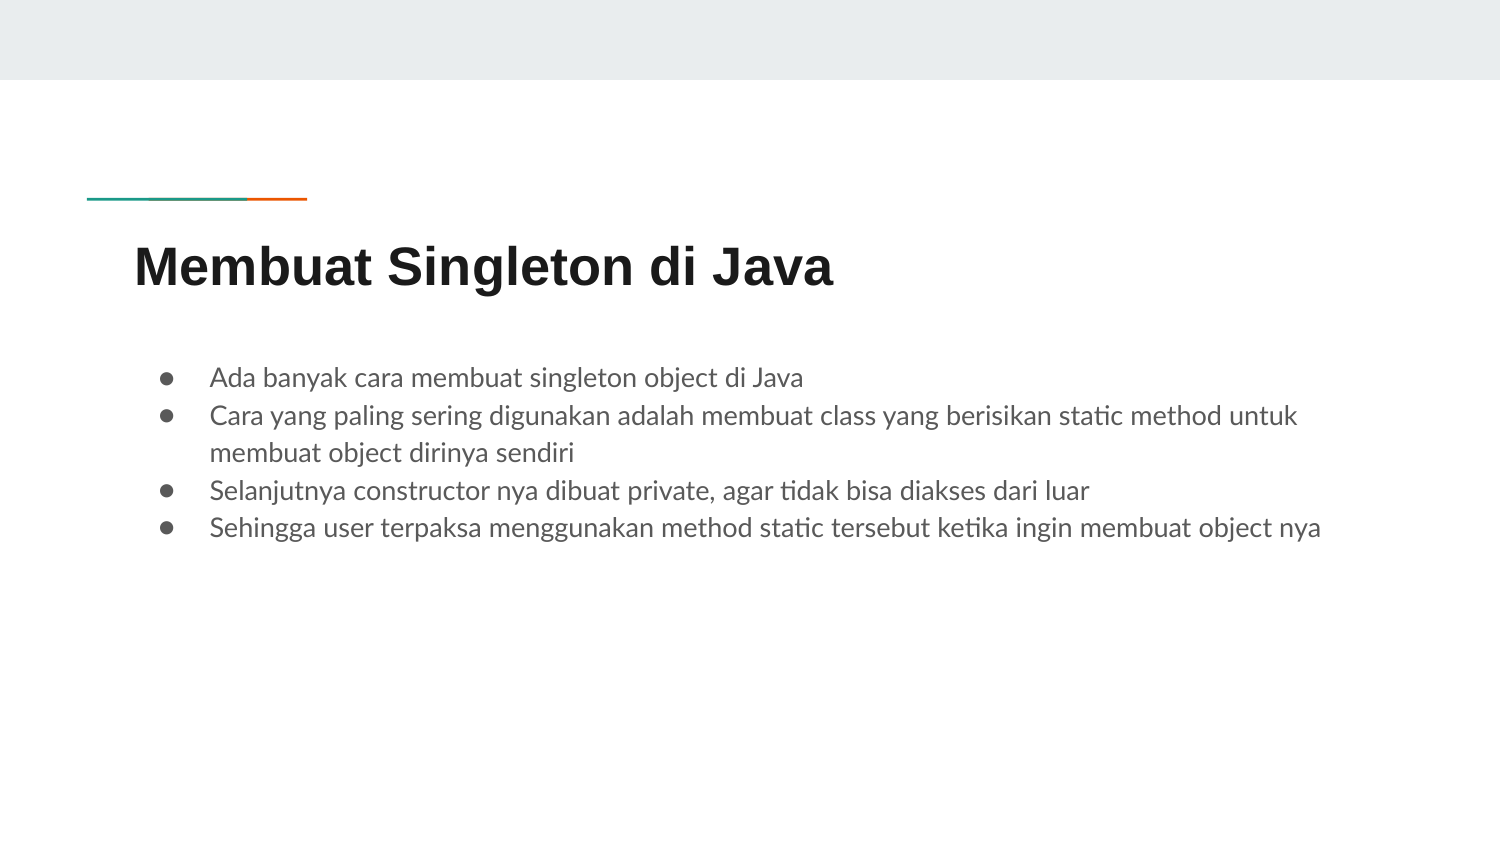

# Membuat Singleton di Java
Ada banyak cara membuat singleton object di Java
Cara yang paling sering digunakan adalah membuat class yang berisikan static method untuk membuat object dirinya sendiri
Selanjutnya constructor nya dibuat private, agar tidak bisa diakses dari luar
Sehingga user terpaksa menggunakan method static tersebut ketika ingin membuat object nya